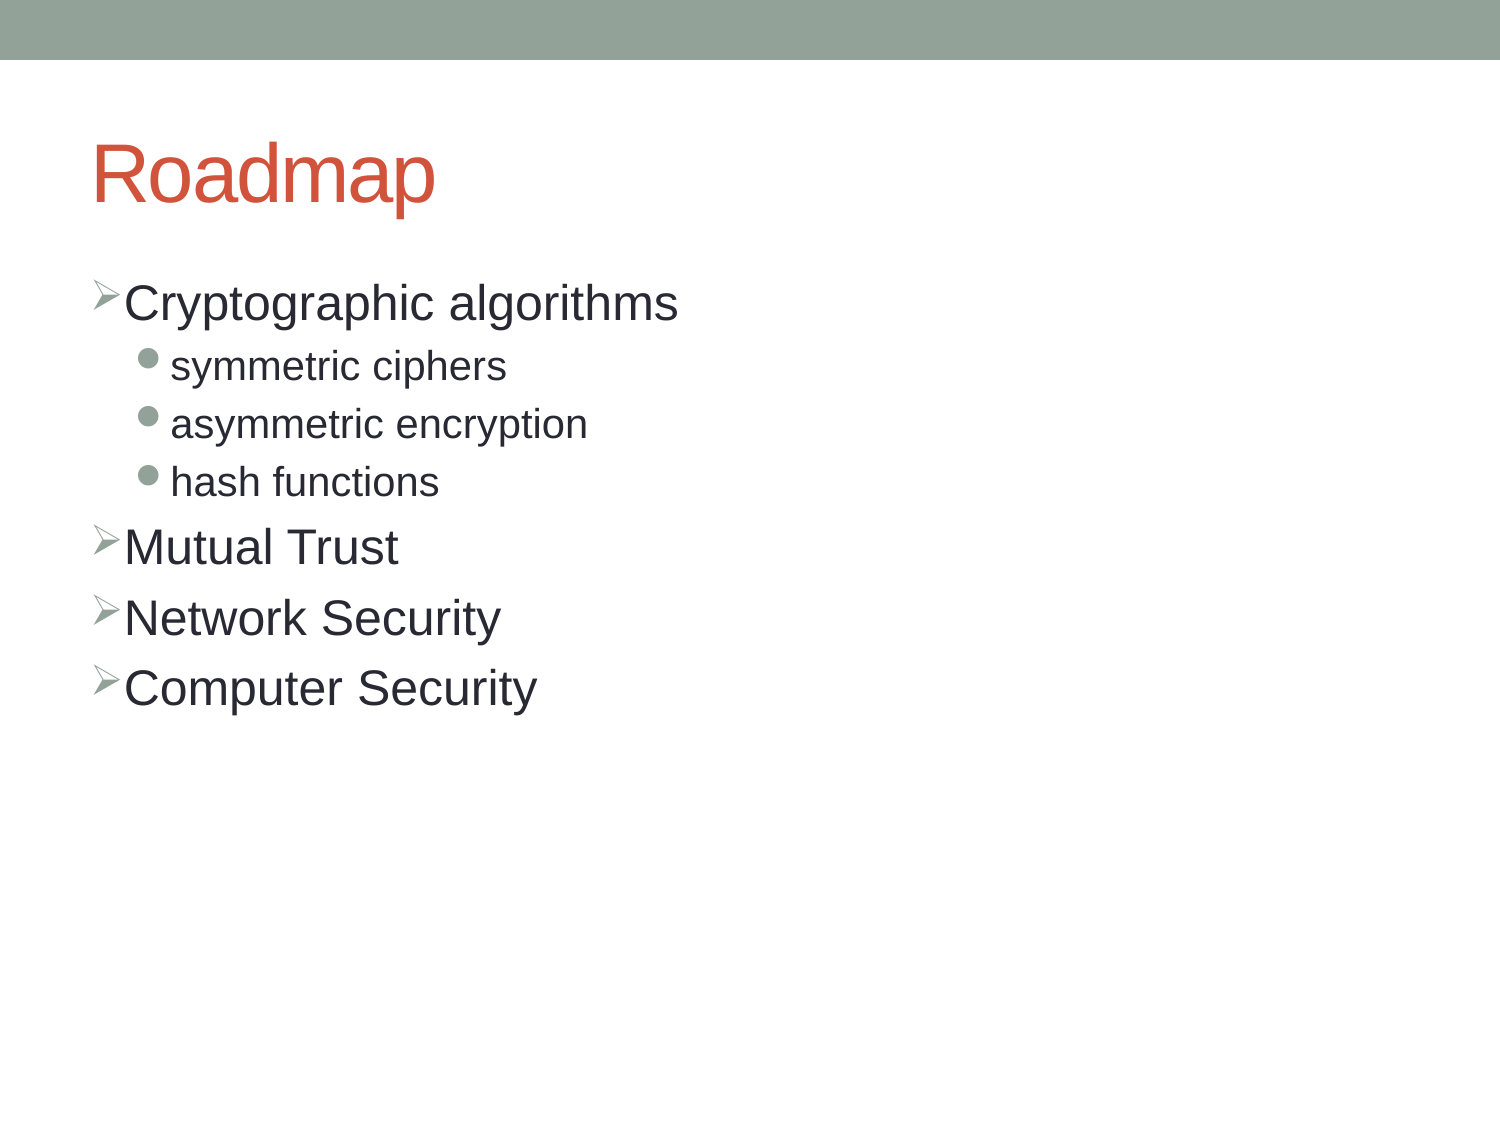

# Roadmap
Cryptographic algorithms
symmetric ciphers
asymmetric encryption
hash functions
Mutual Trust
Network Security
Computer Security